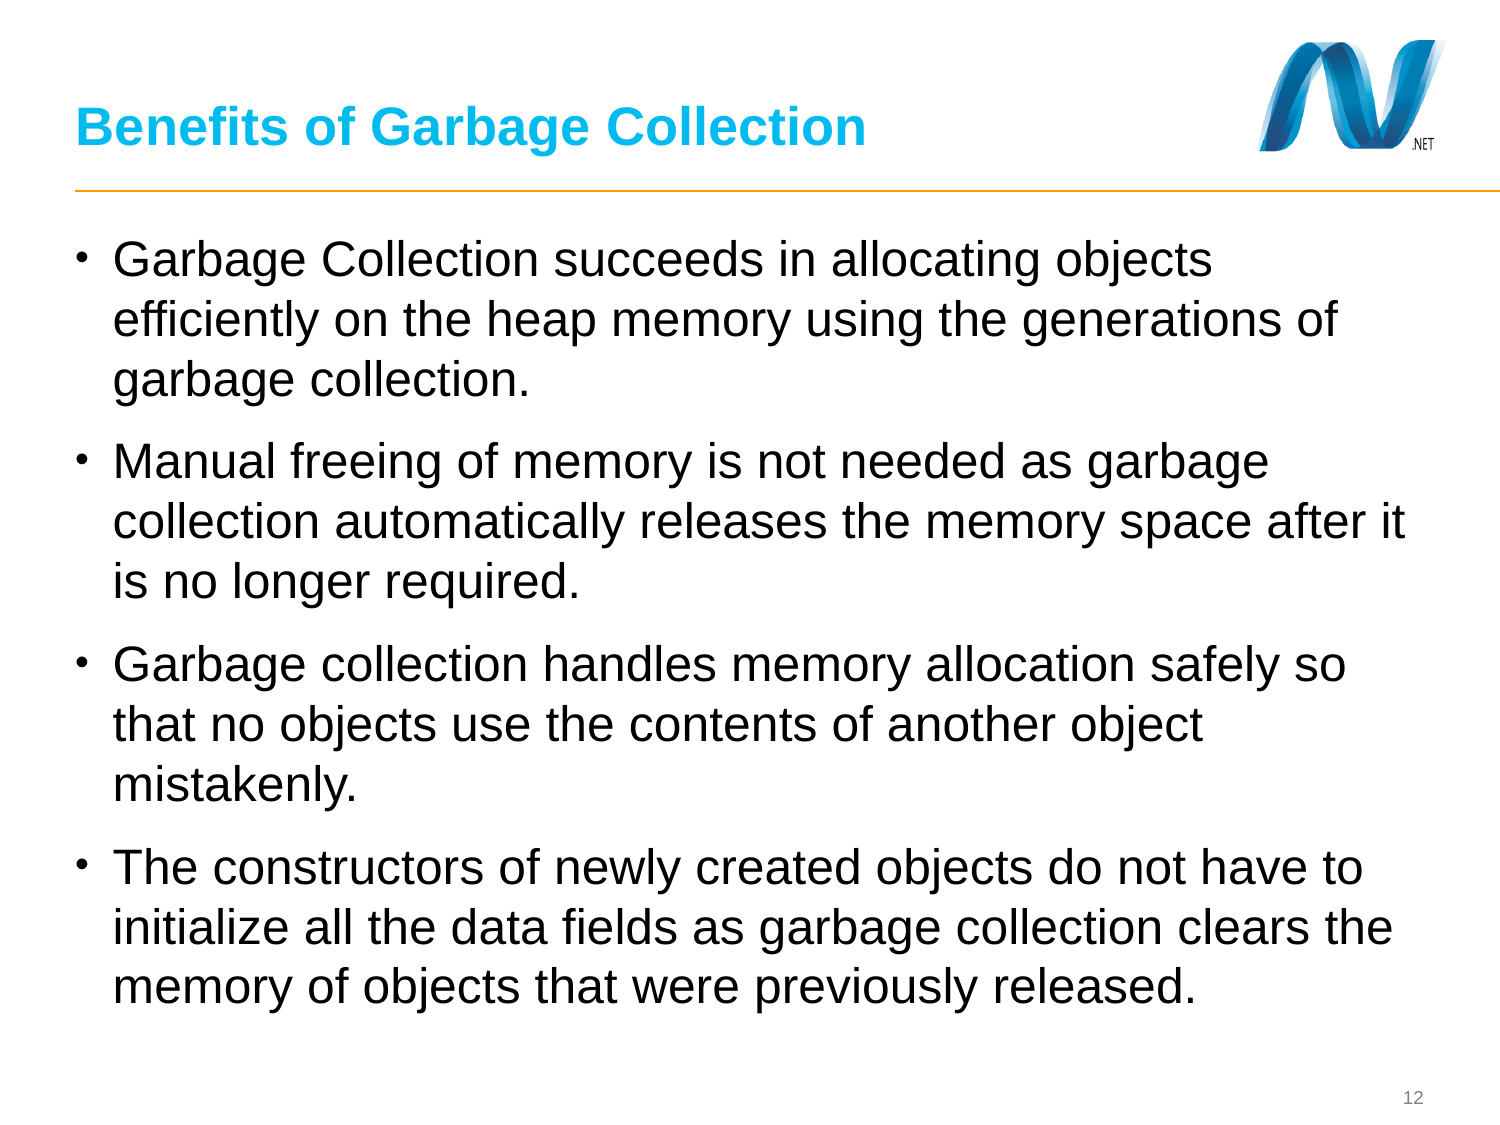

# Benefits of Garbage Collection
Garbage Collection succeeds in allocating objects efficiently on the heap memory using the generations of garbage collection.
Manual freeing of memory is not needed as garbage collection automatically releases the memory space after it is no longer required.
Garbage collection handles memory allocation safely so that no objects use the contents of another object mistakenly.
The constructors of newly created objects do not have to initialize all the data fields as garbage collection clears the memory of objects that were previously released.